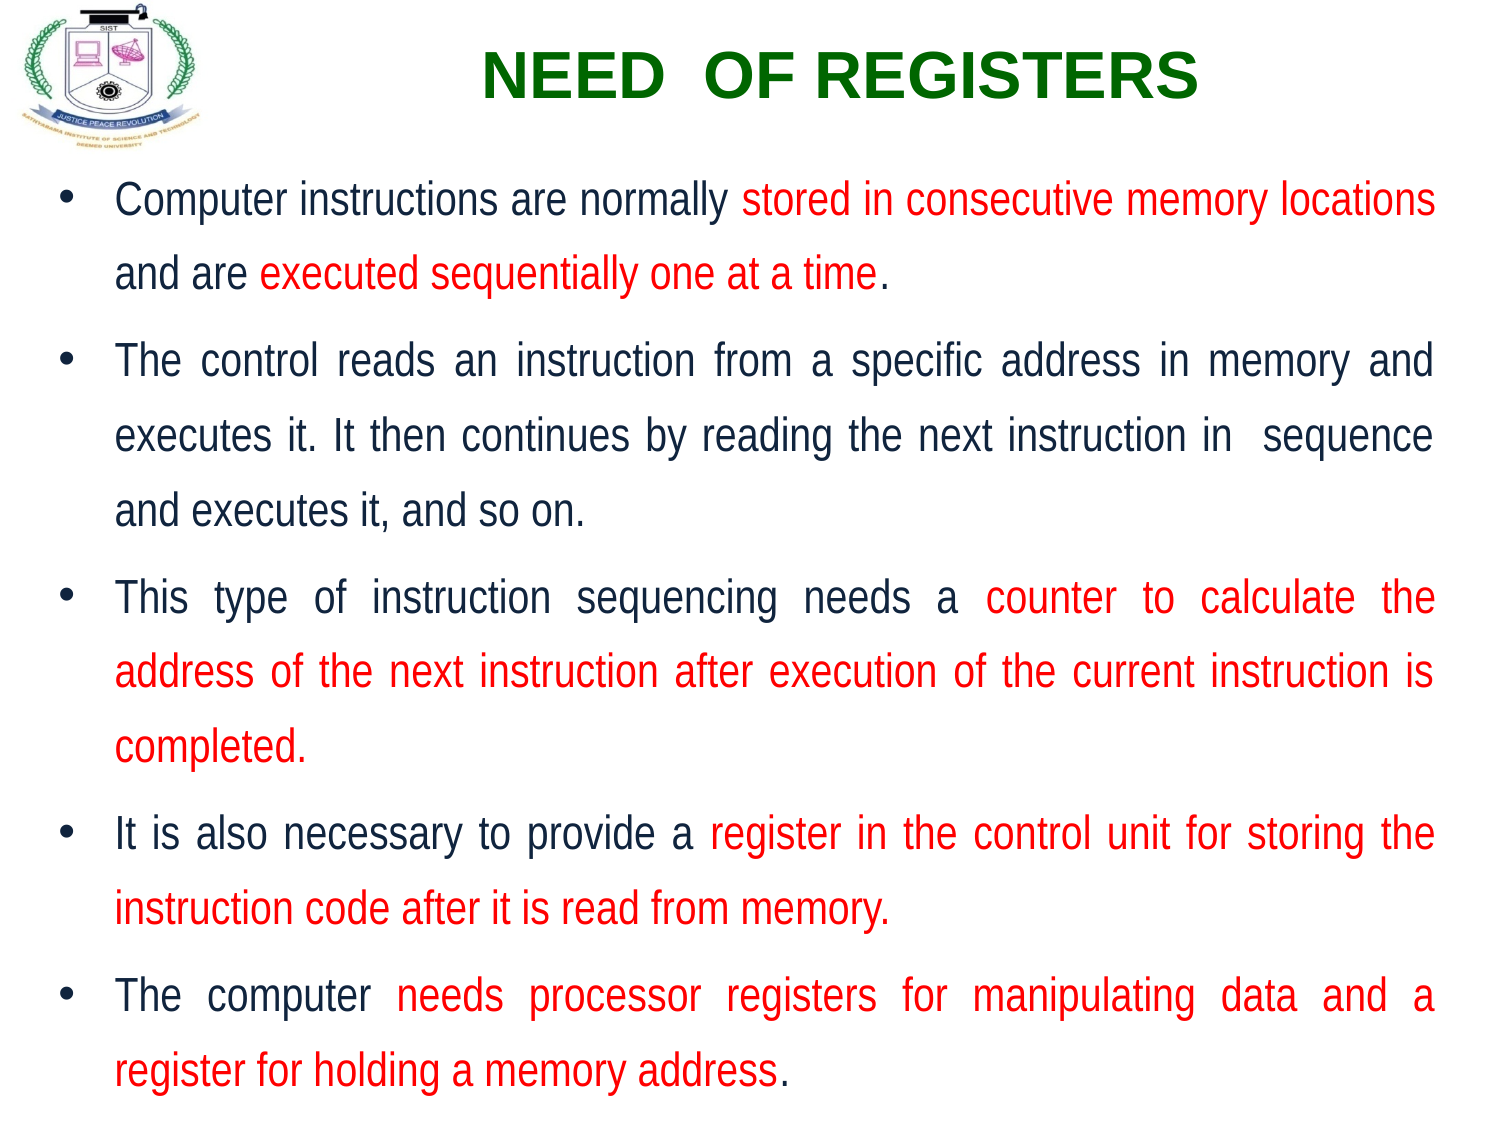

NEED  OF REGISTERS

Computer instructions are normally stored in consecutive memory locations and are executed sequentially one at a time.
The control reads an instruction from a specific address in memory and executes it. It then continues by reading the next instruction in  sequence and executes it, and so on.
This type of instruction sequencing needs a counter to calculate the address of the next instruction after execution of the current instruction is completed.
It is also necessary to provide a register in the control unit for storing the instruction code after it is read from memory.
The computer needs processor registers for manipulating data and a register for holding a memory address.